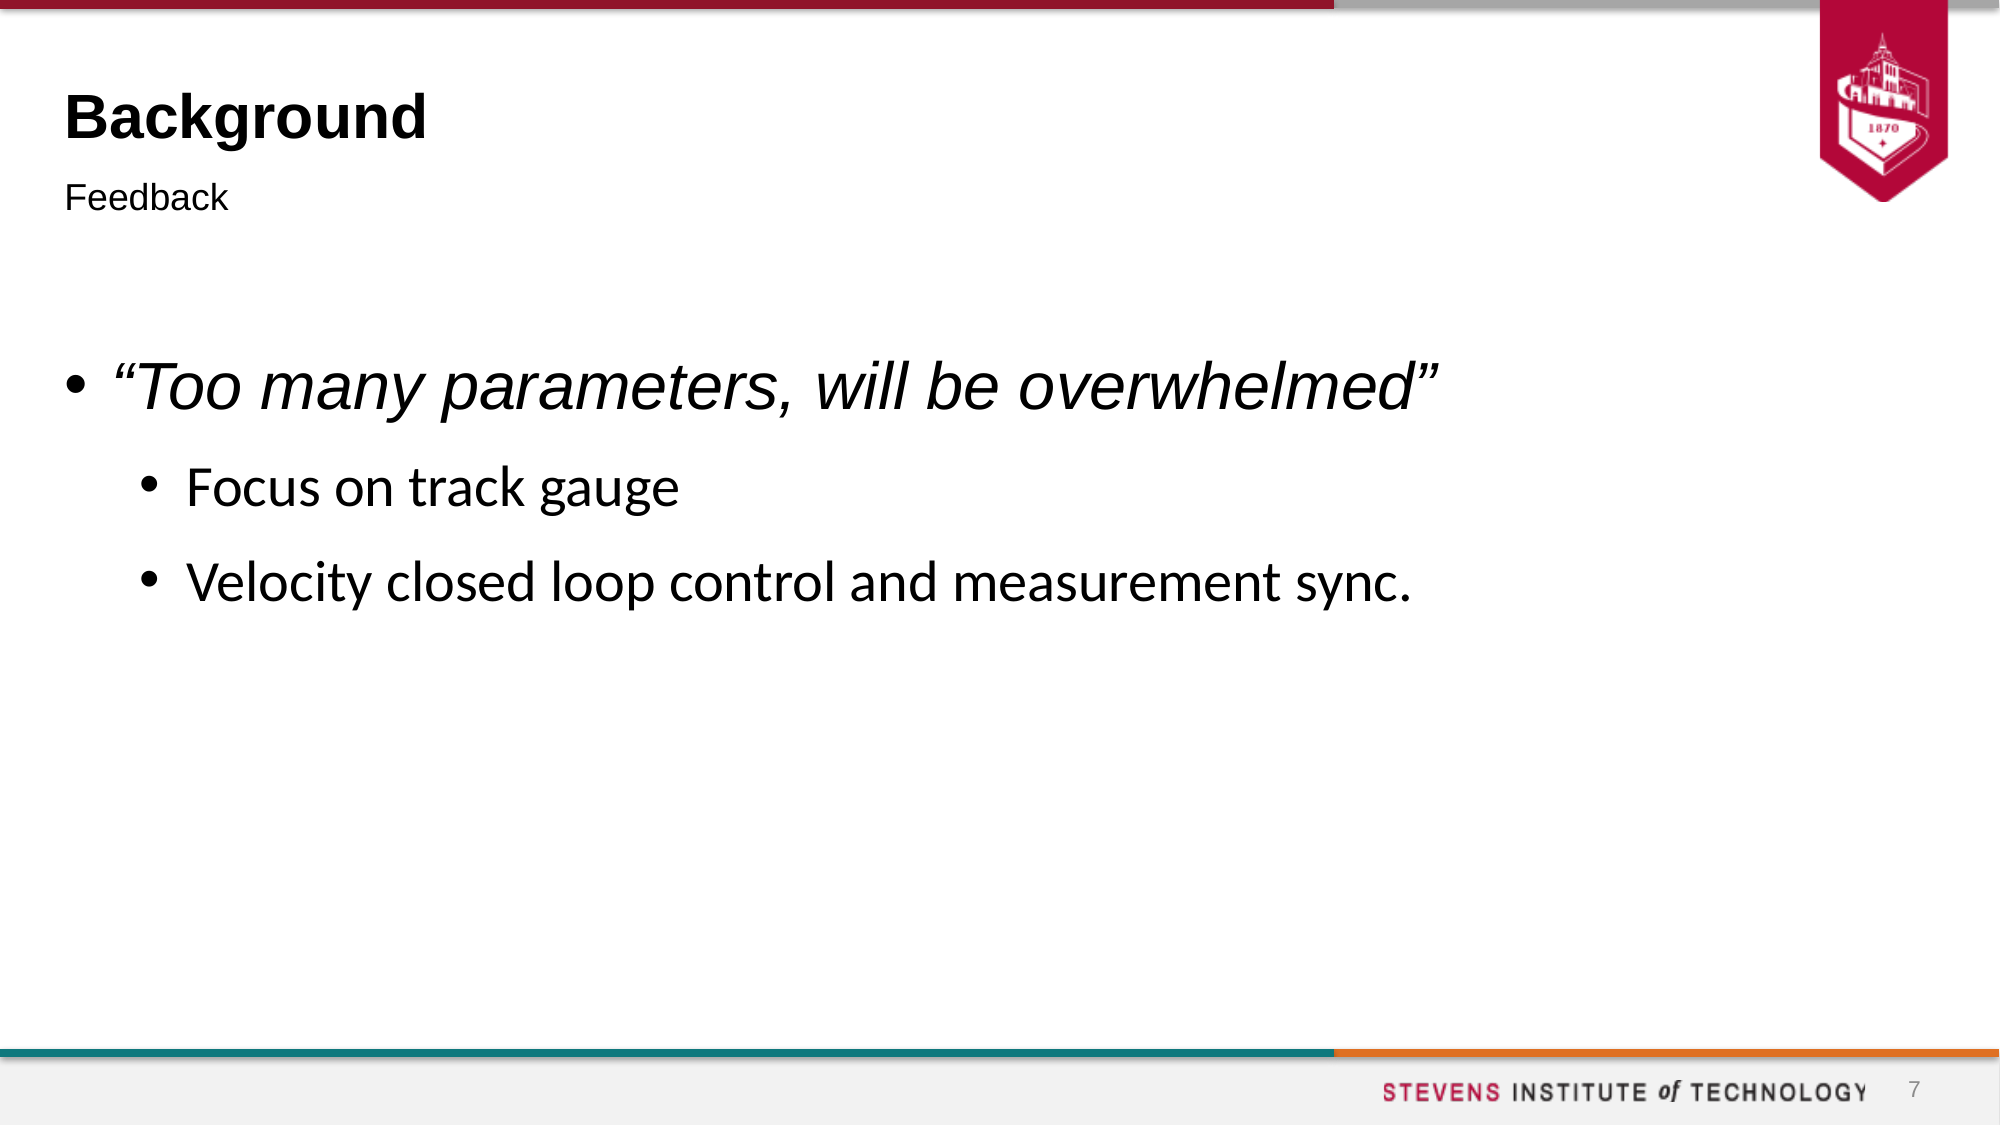

# Background
Feedback
“Too many parameters, will be overwhelmed”
Focus on track gauge
Velocity closed loop control and measurement sync.
7